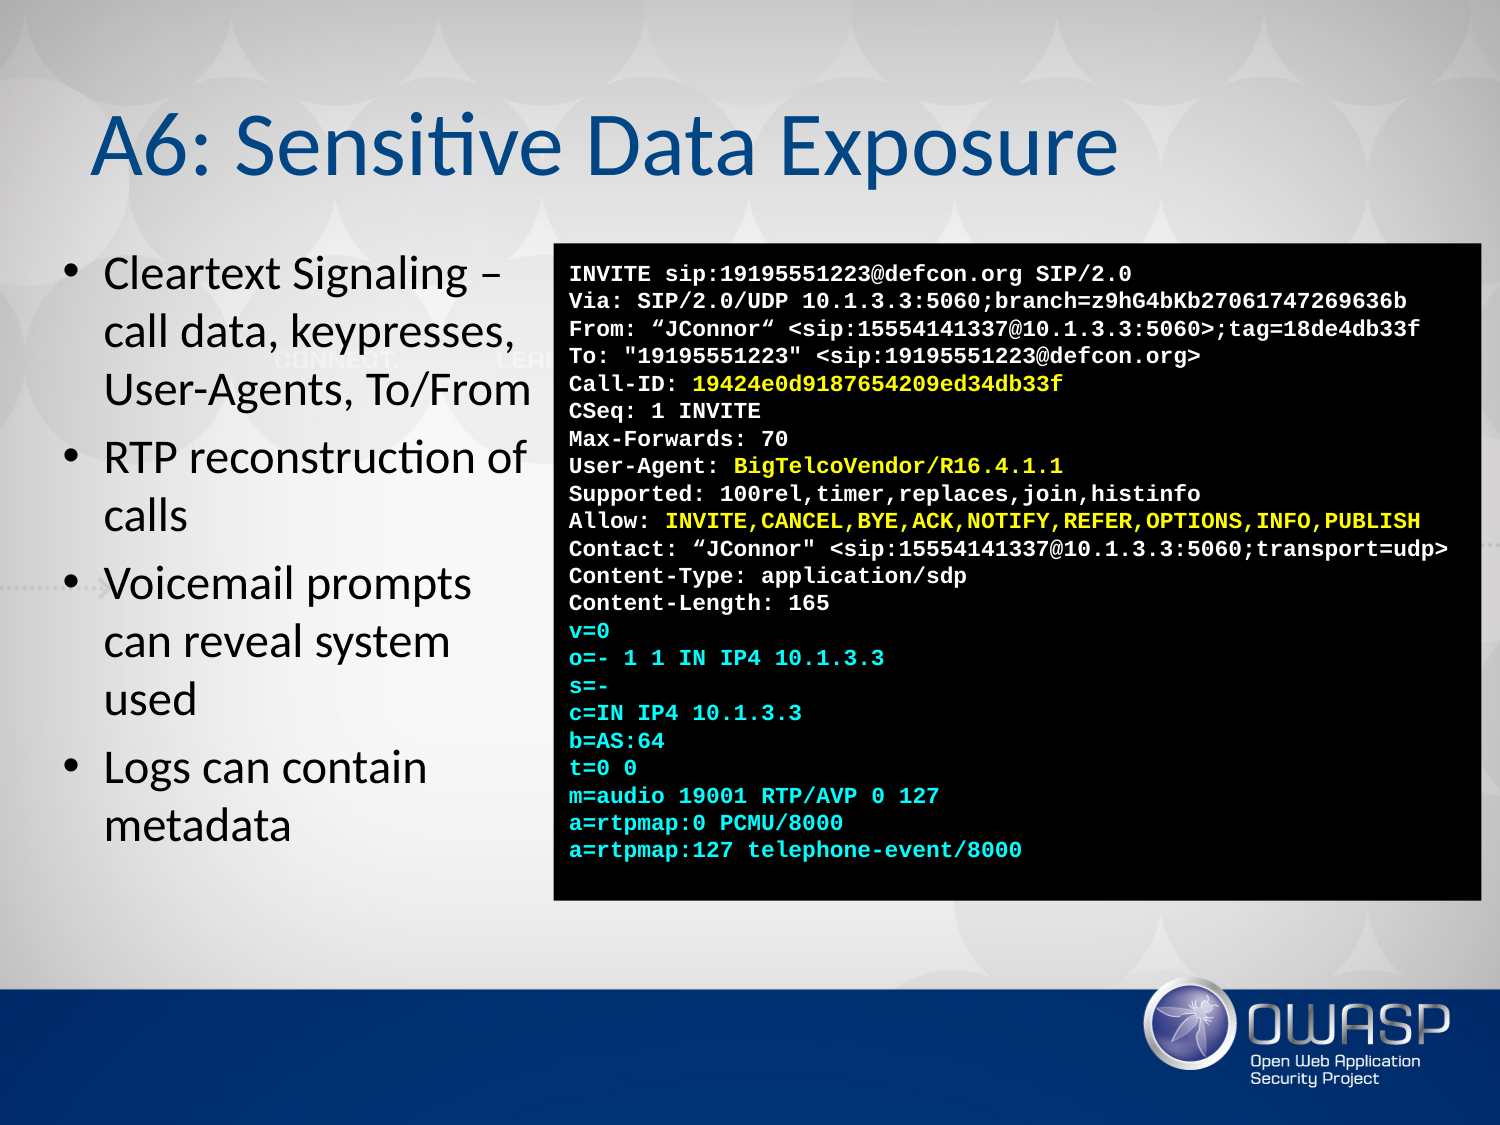

# A6: Sensitive Data Exposure
Cleartext Signaling – call data, keypresses, User-Agents, To/From
RTP reconstruction of calls
Voicemail prompts can reveal system used
Logs can contain metadata
INVITE sip:19195551223@defcon.org SIP/2.0
Via: SIP/2.0/UDP 10.1.3.3:5060;branch=z9hG4bKb27061747269636b
From: “JConnor“ <sip:15554141337@10.1.3.3:5060>;tag=18de4db33f
To: "19195551223" <sip:19195551223@defcon.org>
Call-ID: 19424e0d9187654209ed34db33f
CSeq: 1 INVITE
Max-Forwards: 70
User-Agent: BigTelcoVendor/R16.4.1.1
Supported: 100rel,timer,replaces,join,histinfo
Allow: INVITE,CANCEL,BYE,ACK,NOTIFY,REFER,OPTIONS,INFO,PUBLISH
Contact: “JConnor" <sip:15554141337@10.1.3.3:5060;transport=udp>
Content-Type: application/sdp
Content-Length: 165
v=0
o=- 1 1 IN IP4 10.1.3.3
s=-
c=IN IP4 10.1.3.3
b=AS:64
t=0 0
m=audio 19001 RTP/AVP 0 127
a=rtpmap:0 PCMU/8000
a=rtpmap:127 telephone-event/8000